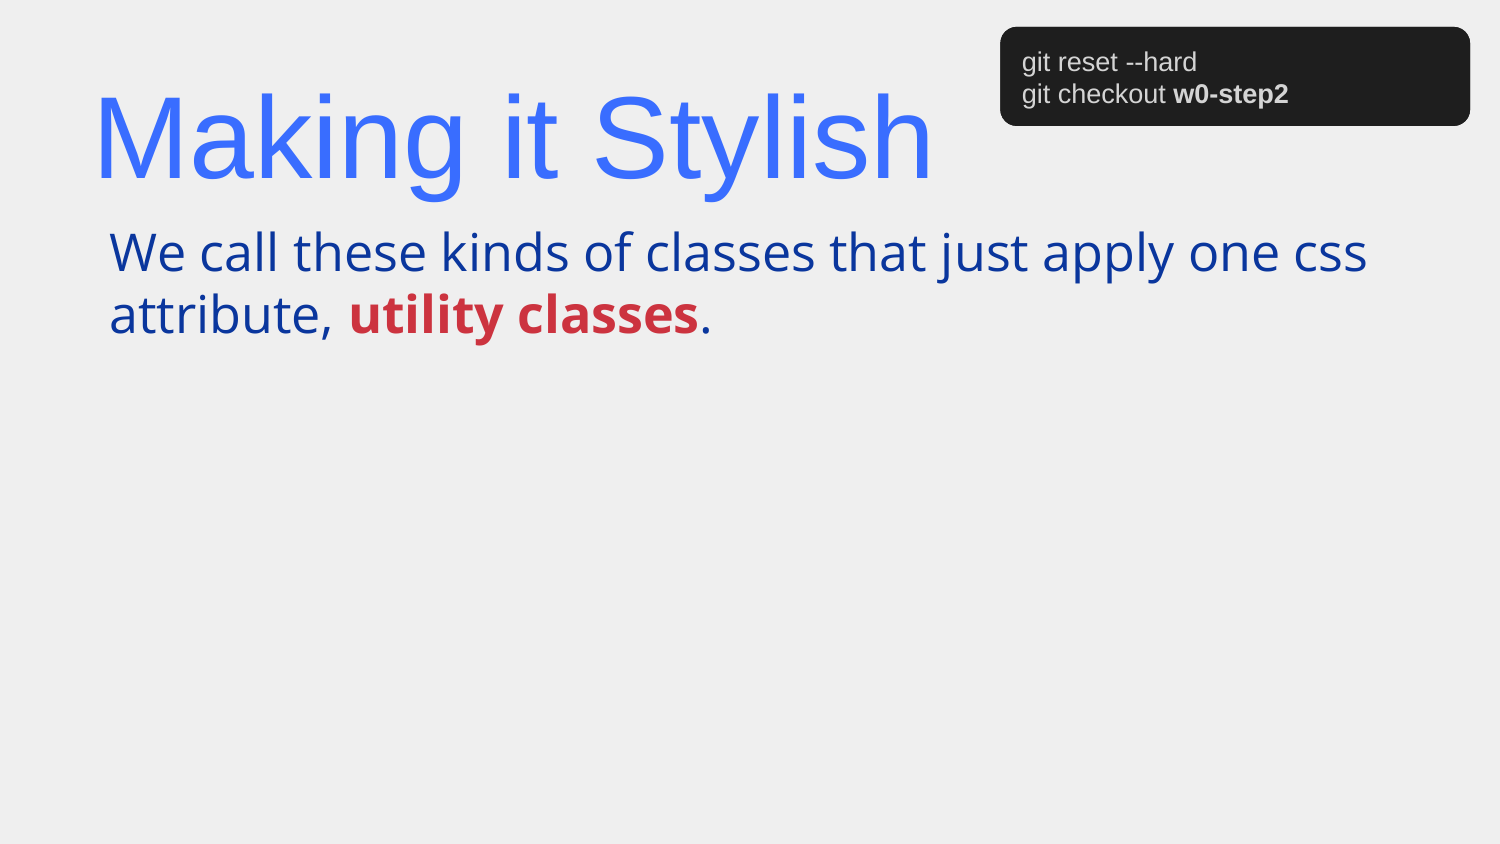

git reset --hard
git checkout w0-step2
git reset --hard
git checkout w0-step2
# Making it Stylish
We call these kinds of classes that just apply one css attribute, utility classes.